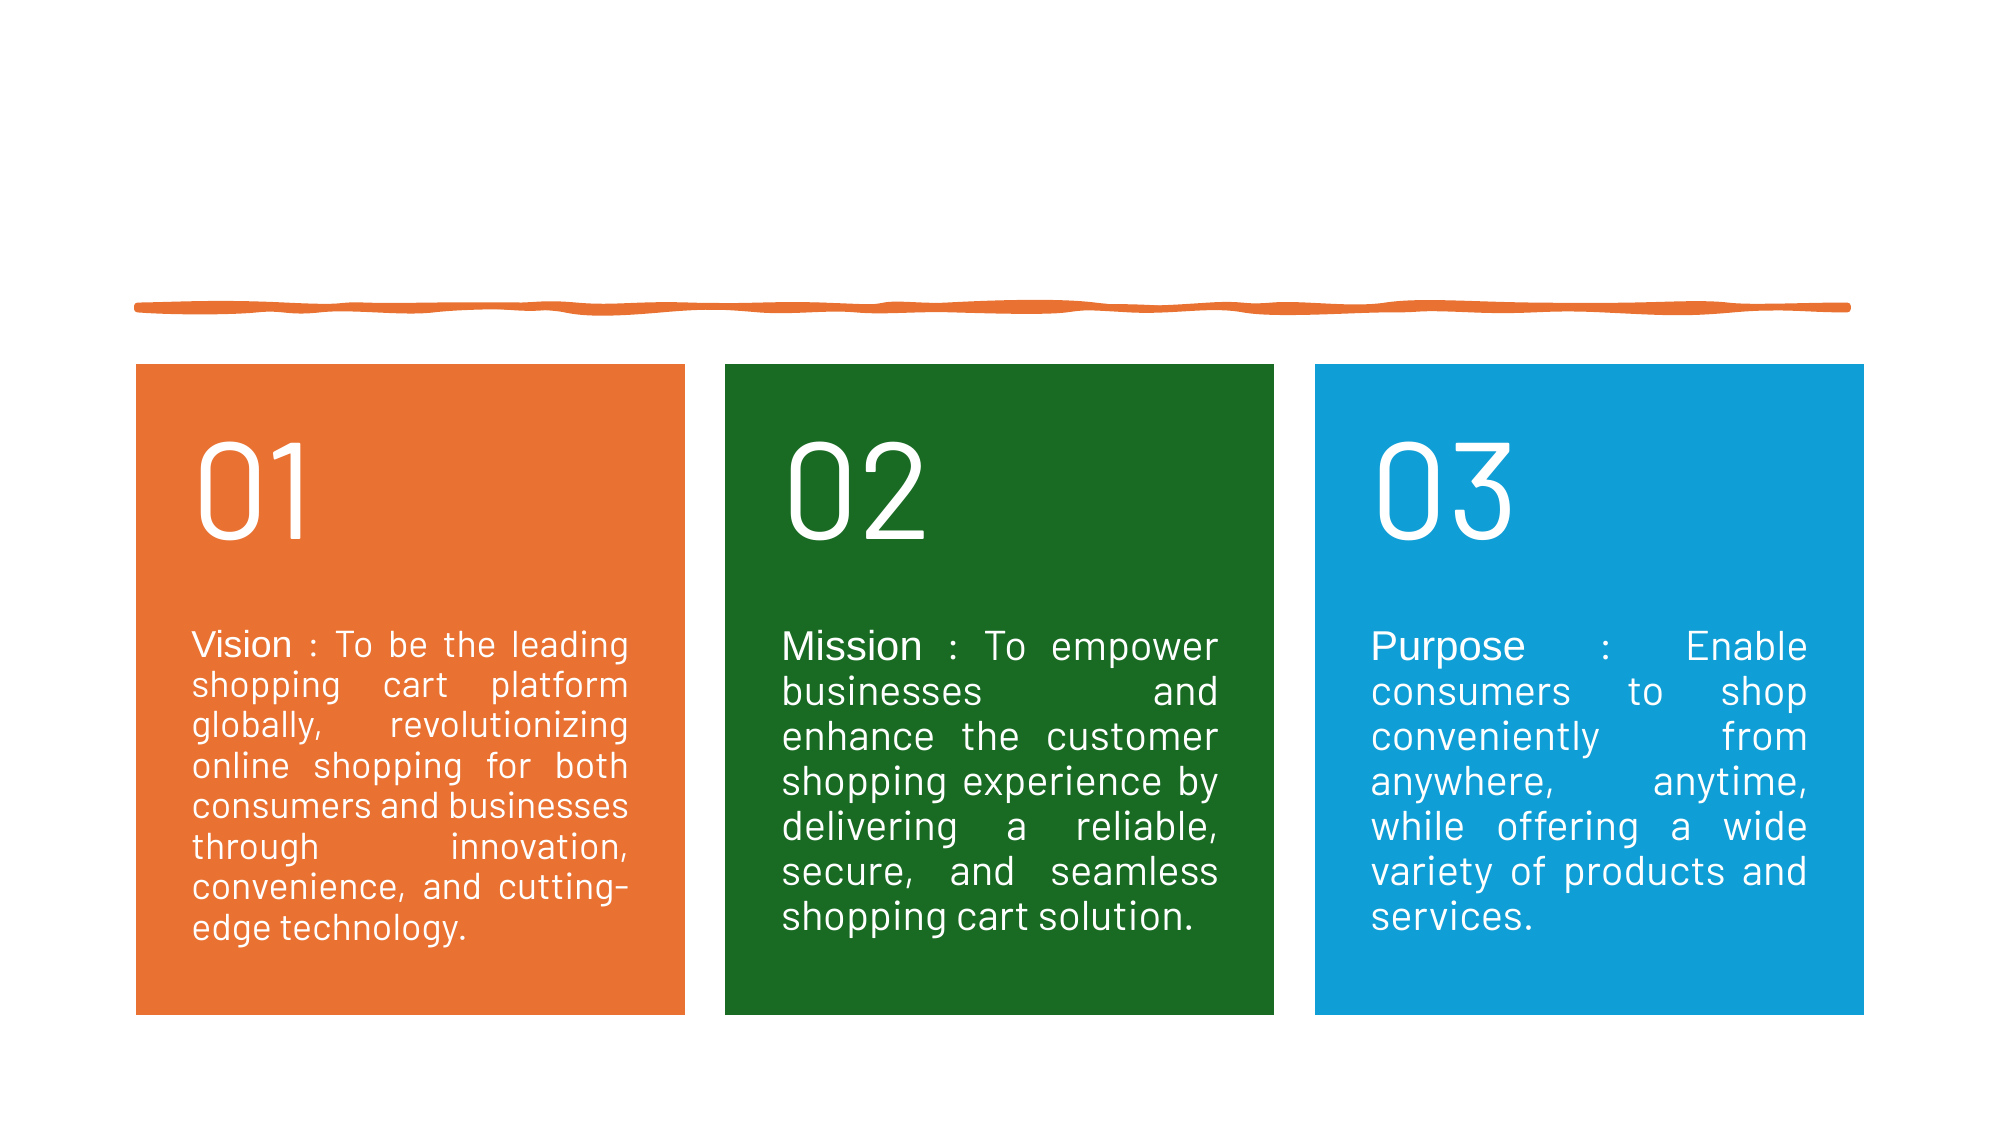

Vision : To be the leading shopping cart platform globally, revolutionizing online shopping for both consumers and businesses through innovation, convenience, and cutting-edge technology.
01
Mission : To empower businesses and enhance the customer shopping experience by delivering a reliable, secure, and seamless shopping cart solution.
02
Purpose : Enable consumers to shop conveniently from anywhere, anytime, while offering a wide variety of products and services.
03